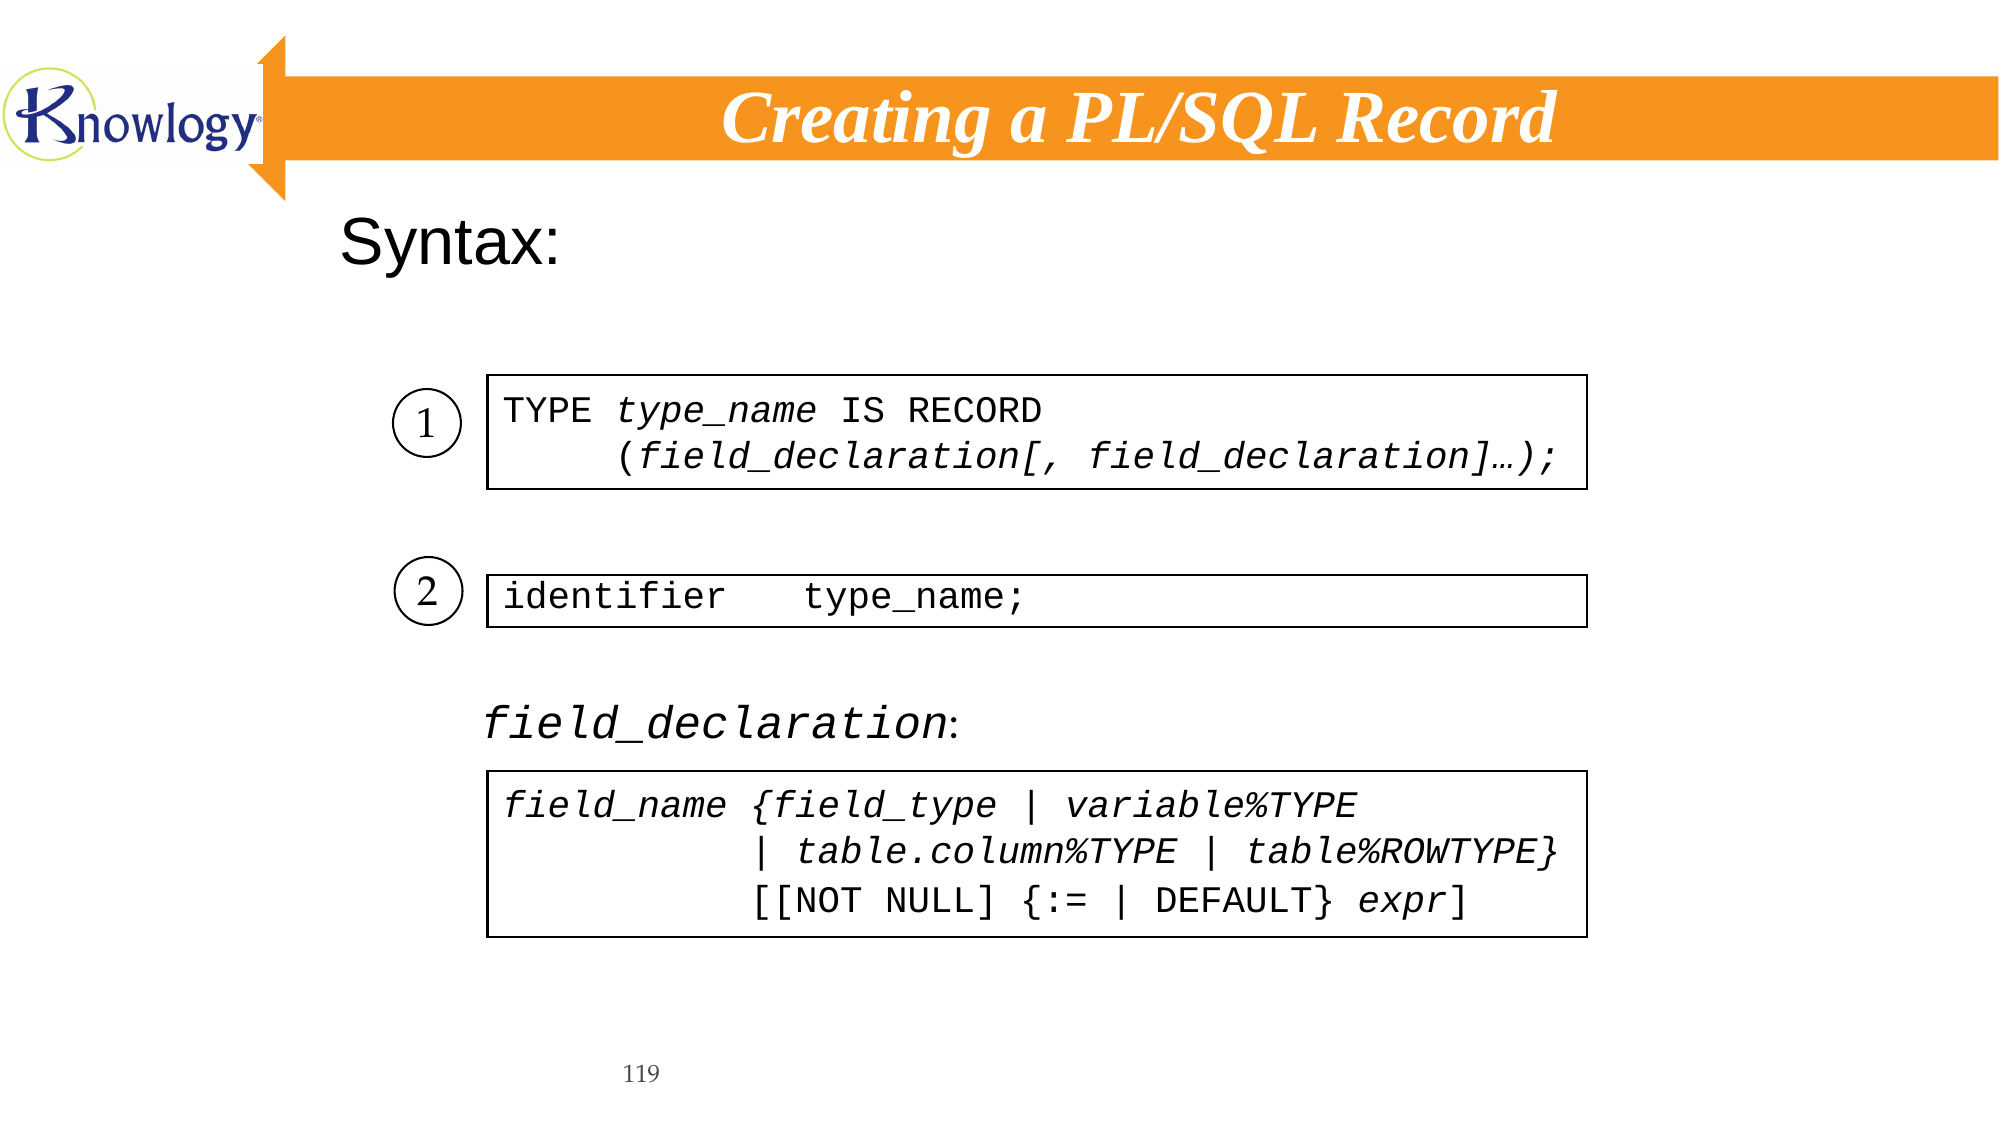

# Creating a PL/SQL Record
Syntax:
TYPE type_name IS RECORD
     (field_declaration[, field_declaration]…);
1
2
identifier	type_name;
field_declaration:
field_name {field_type | variable%TYPE
           | table.column%TYPE | table%ROWTYPE}
           [[NOT NULL] {:= | DEFAULT} expr]
119